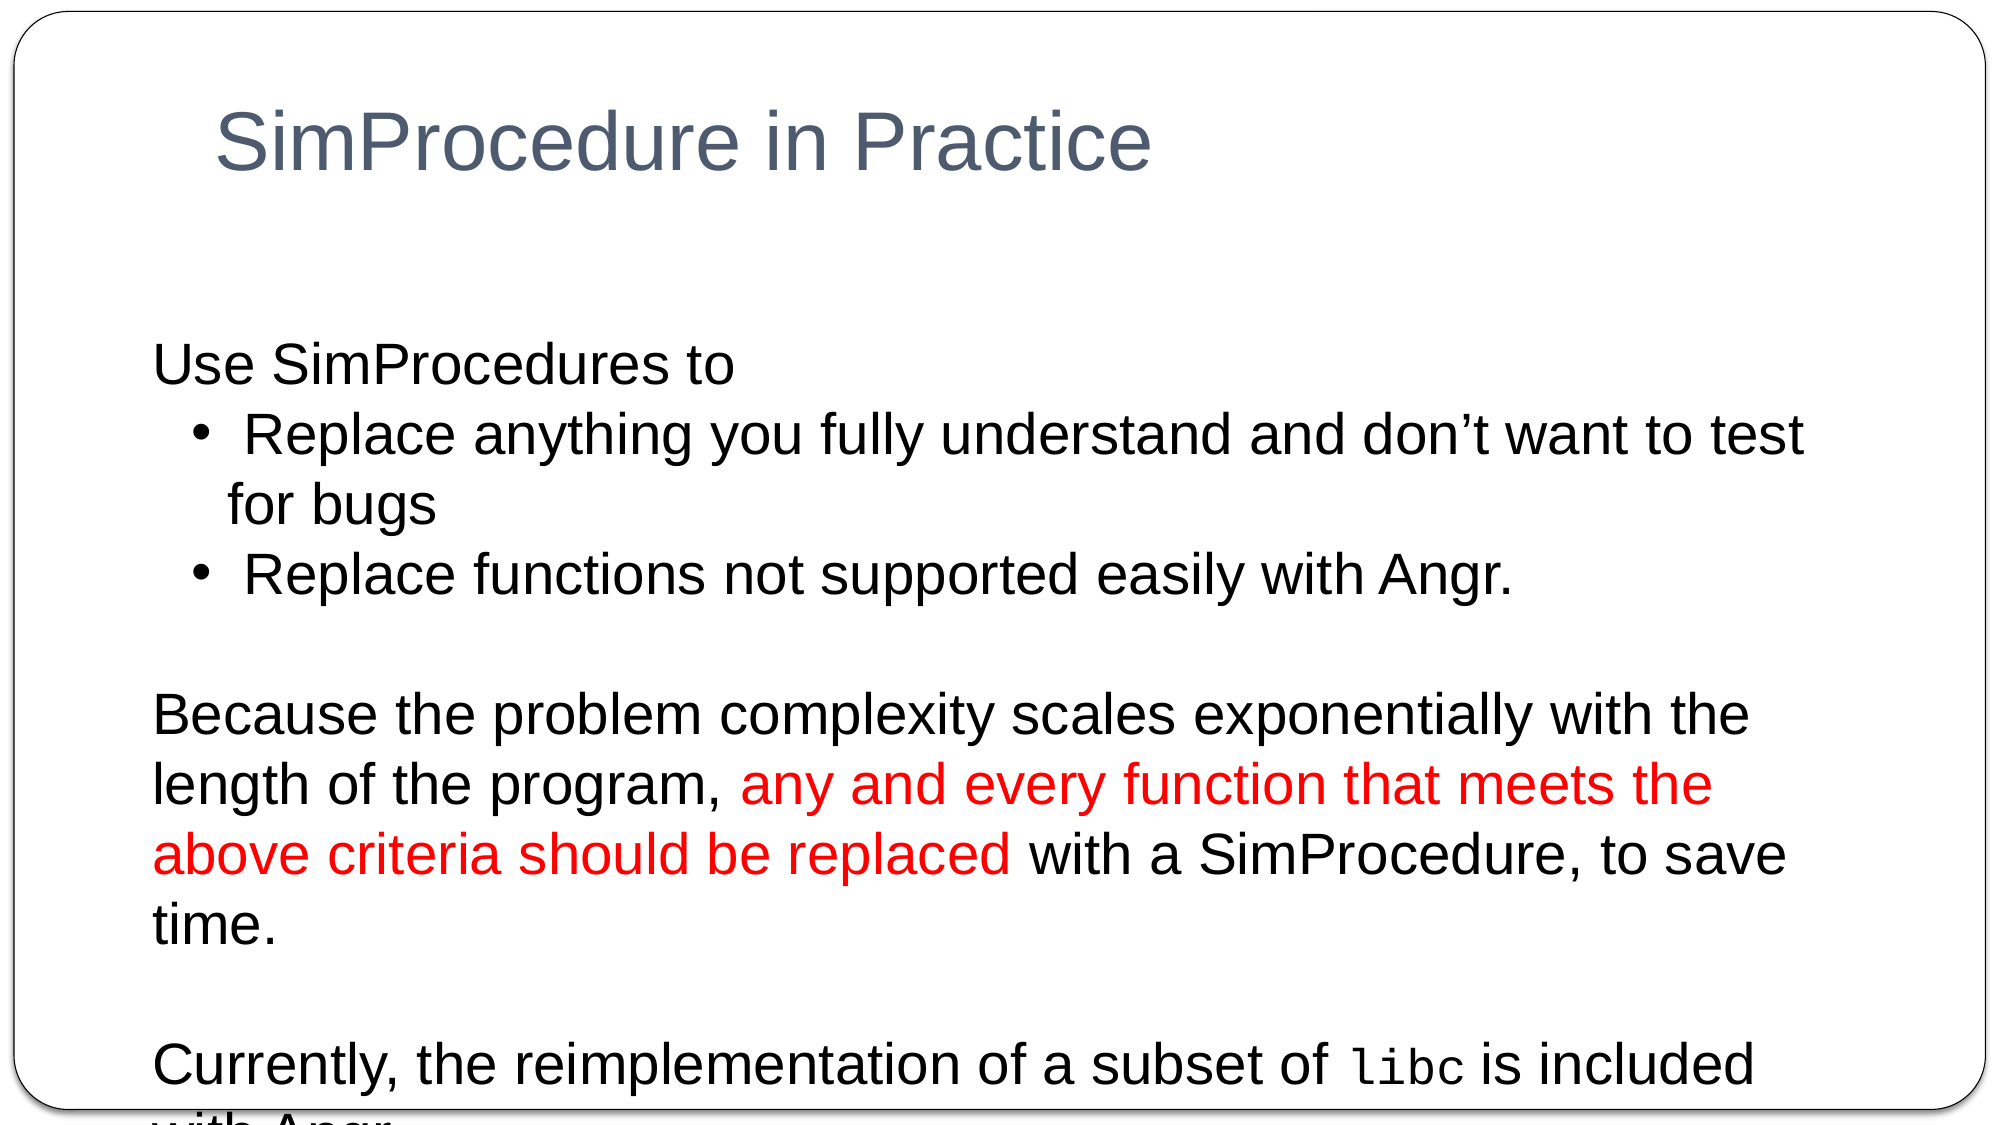

# SimProcedure in Practice
Use SimProcedures to
 Replace anything you fully understand and don’t want to test for bugs
 Replace functions not supported easily with Angr.

Because the problem complexity scales exponentially with the length of the program, any and every function that meets the above criteria should be replaced with a SimProcedure, to save time.

Currently, the reimplementation of a subset of libc is included with Angr.